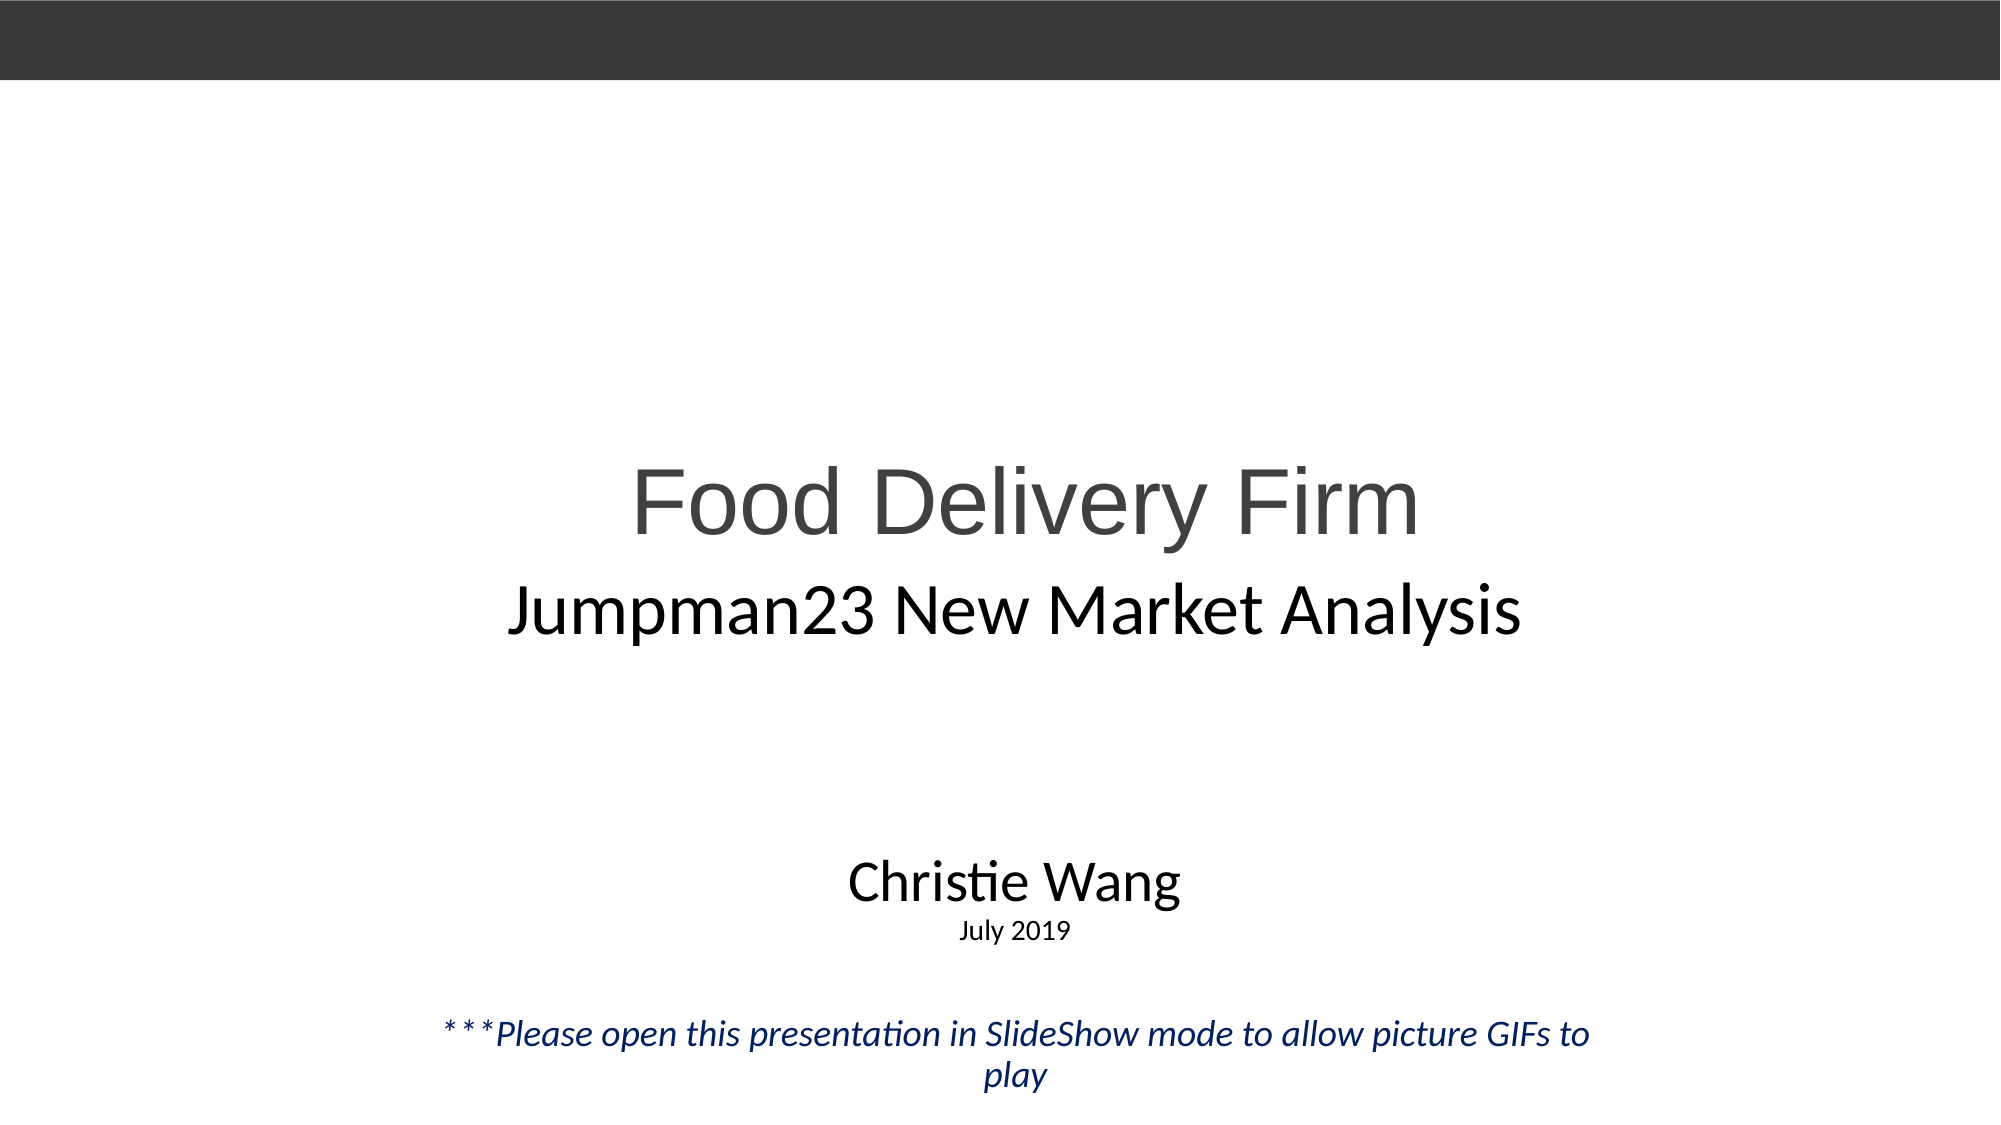

Food Delivery Firm
# Jumpman23 New Market Analysis Christie Wang July 2019
***Please open this presentation in SlideShow mode to allow picture GIFs to play